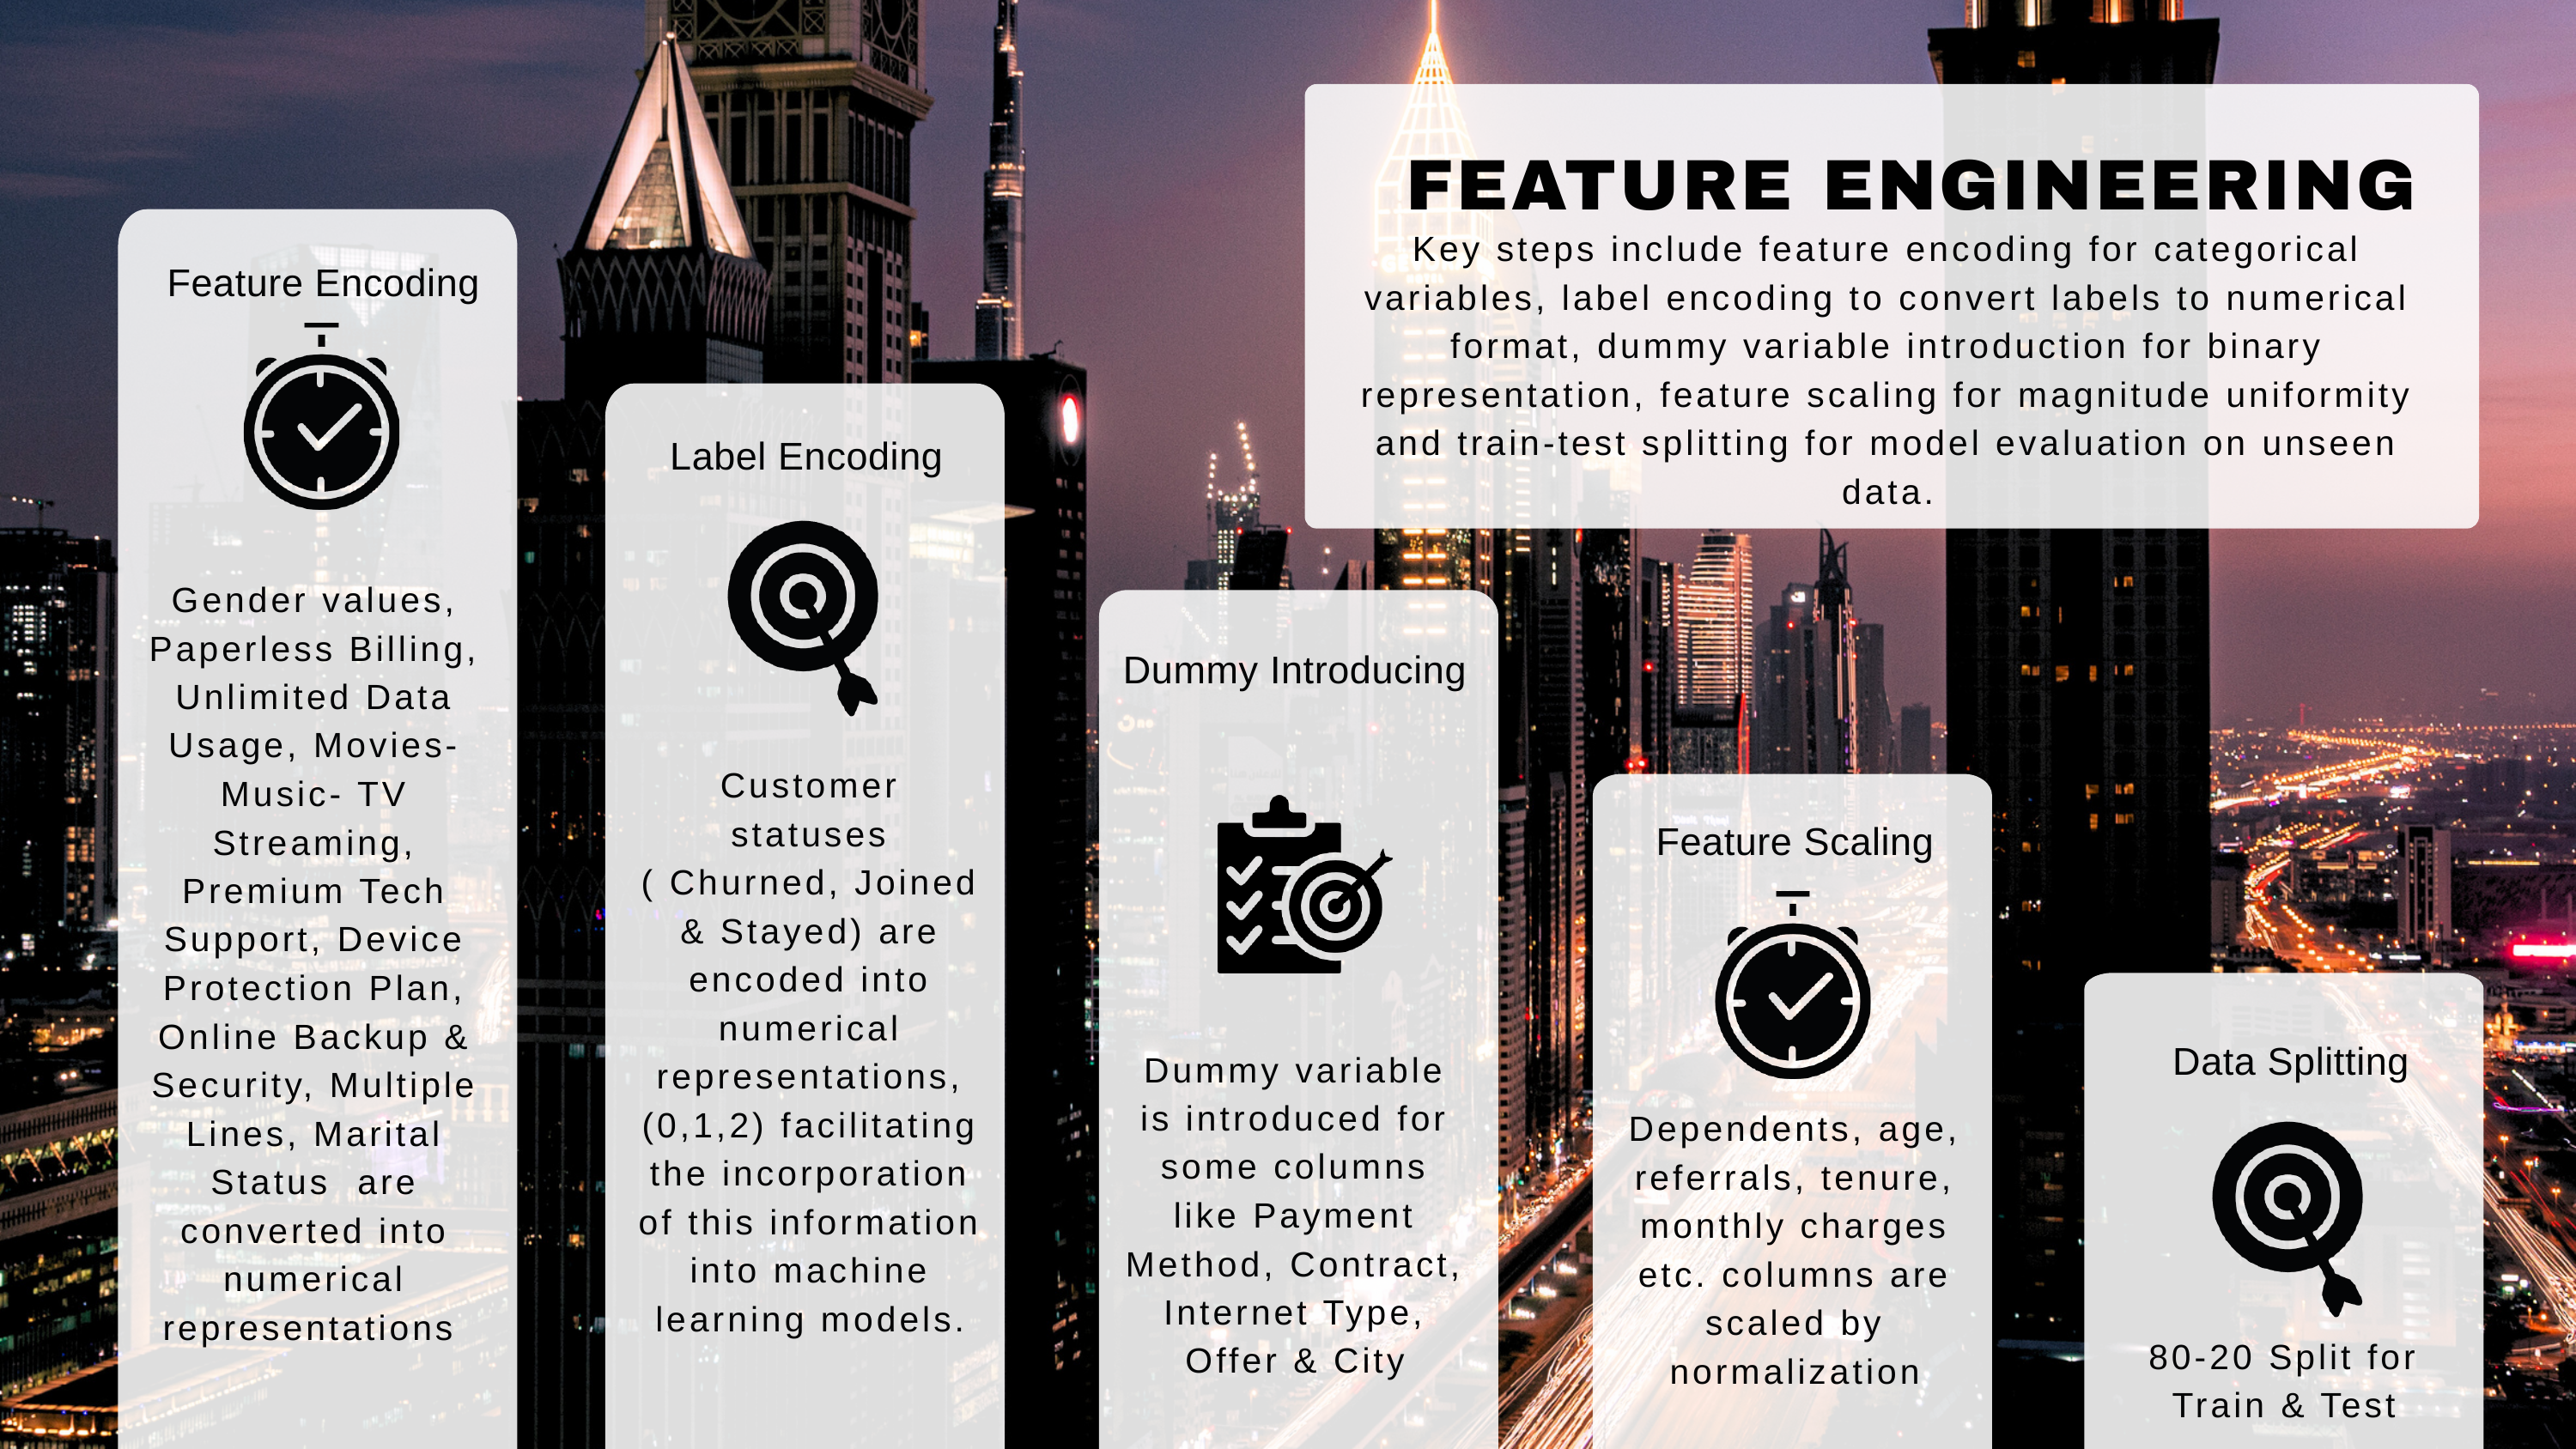

FEATURE ENGINEERING

Key steps include feature encoding for categorical variables, label encoding to convert labels to numerical format, dummy variable introduction for binary representation, feature scaling for magnitude uniformity and train-test splitting for model evaluation on unseen data.
Feature Encoding

Label Encoding

Gender values, Paperless Billing, Unlimited Data Usage, Movies- Music- TV Streaming, Premium Tech Support, Device Protection Plan, Online Backup & Security, Multiple Lines, Marital Status  are converted into numerical representations

Dummy Introducing
Customer statuses ( Churned, Joined & Stayed) are encoded into numerical representations, (0,1,2) facilitating the incorporation of this information into machine learning models.

Feature Scaling

Data Splitting
Dummy variable is introduced for some columns like Payment Method, Contract, Internet Type, Offer & City
Dependents, age, referrals, tenure, monthly charges etc. columns are scaled by normalization

80-20 Split for Train & Test